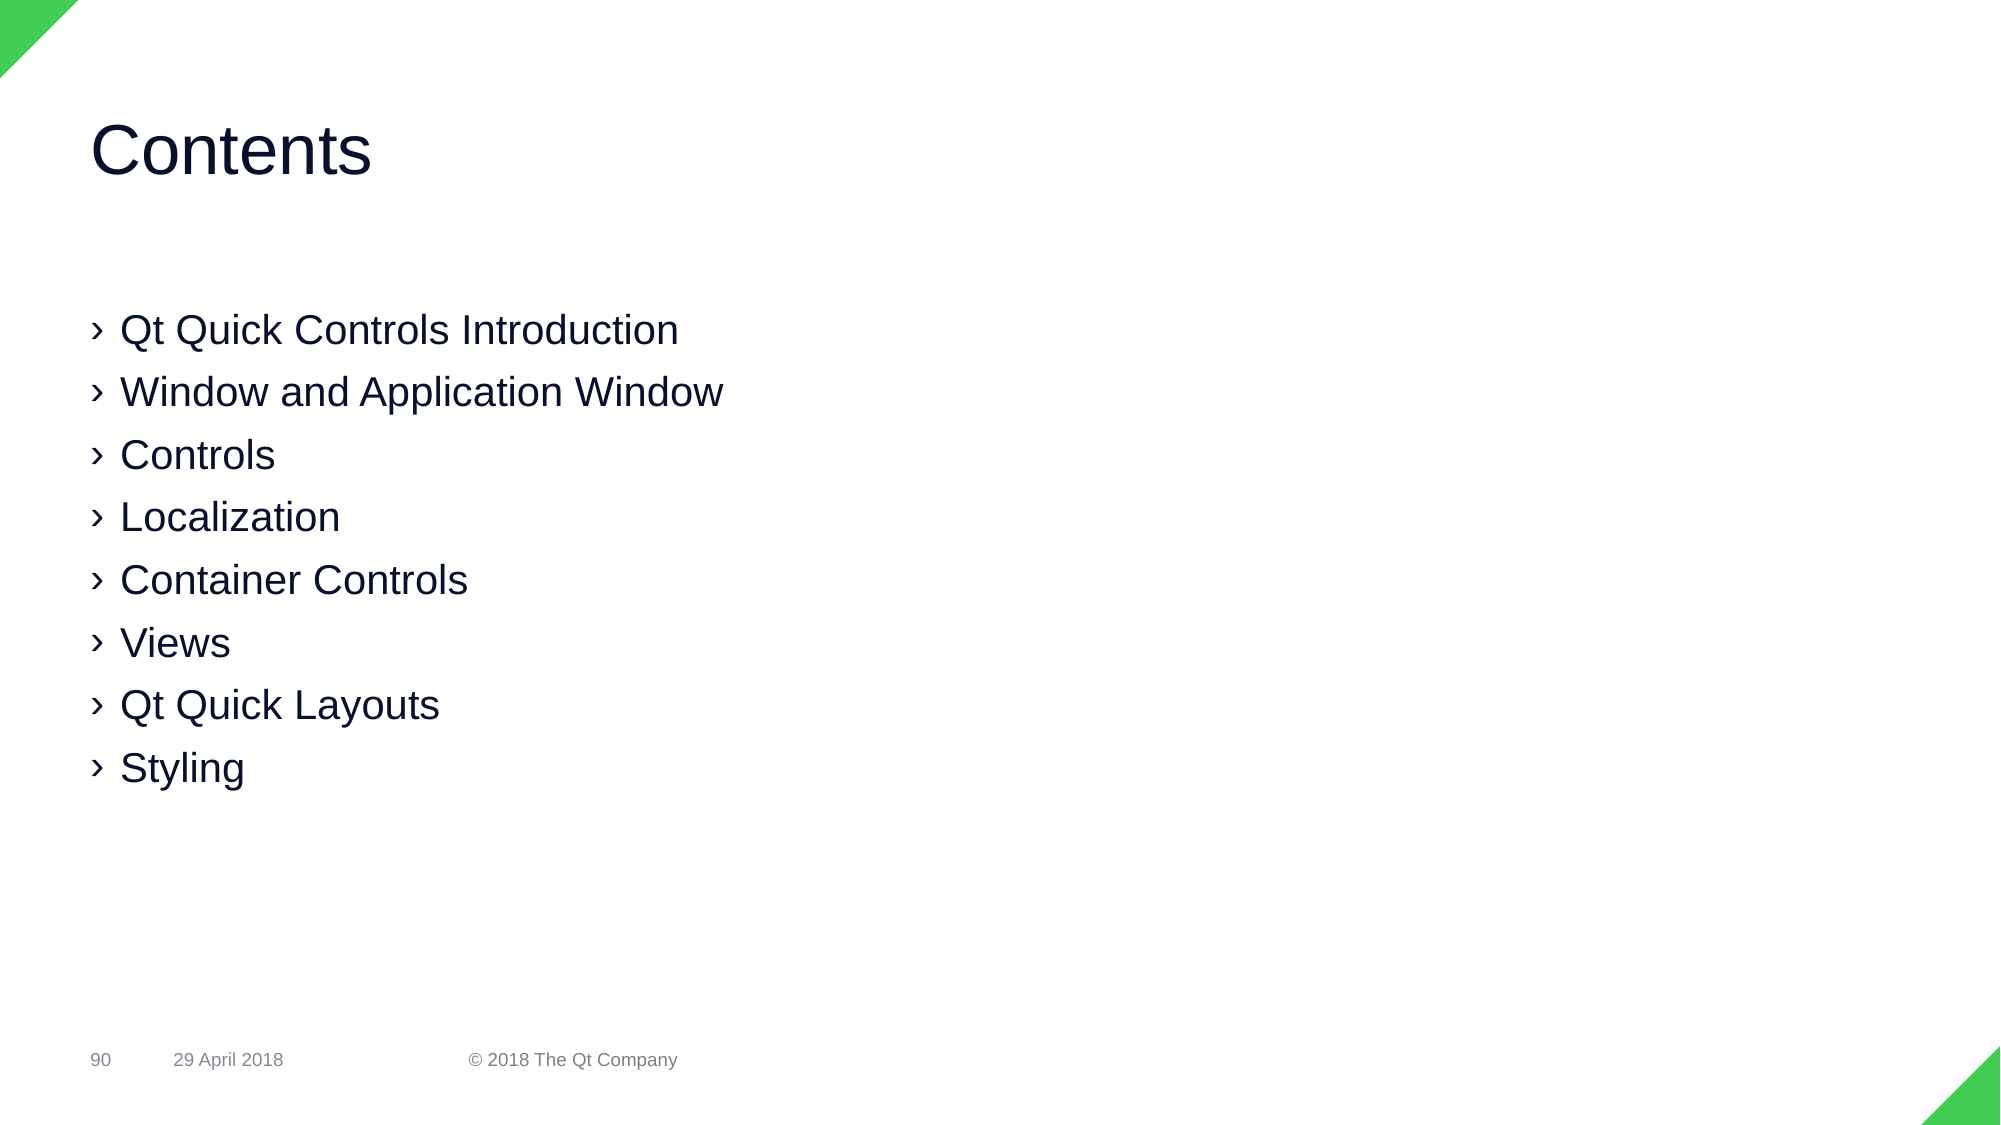

# Contents
Qt Quick Controls Introduction
Window and Application Window
Controls
Localization
Container Controls
Views
Qt Quick Layouts
Styling

90
© 2018 The Qt Company
29 April 2018